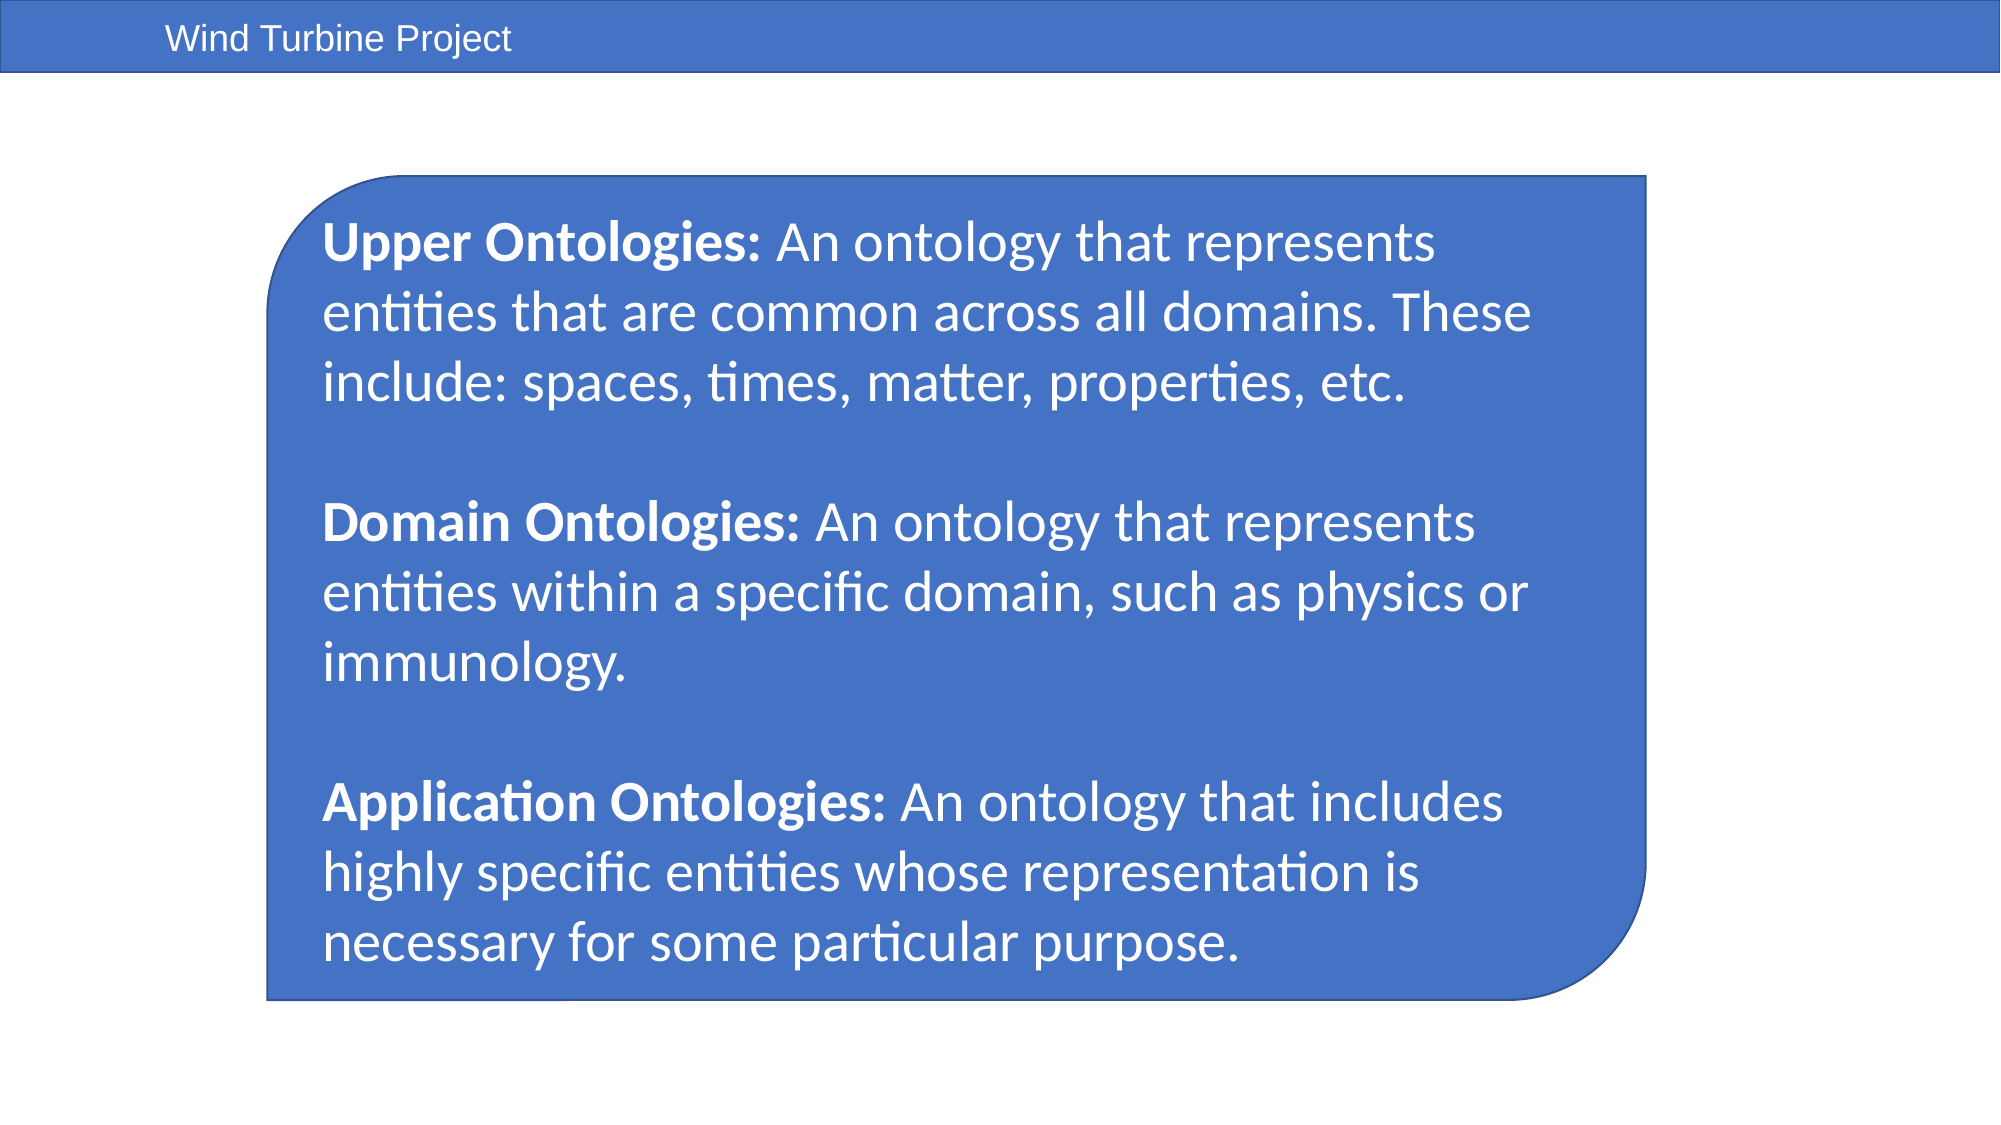

Wind Turbine Project
Upper Ontologies: An ontology that represents entities that are common across all domains. These include: spaces, times, matter, properties, etc.

Domain Ontologies: An ontology that represents entities within a specific domain, such as physics or immunology.

Application Ontologies: An ontology that includes highly specific entities whose representation is necessary for some particular purpose.